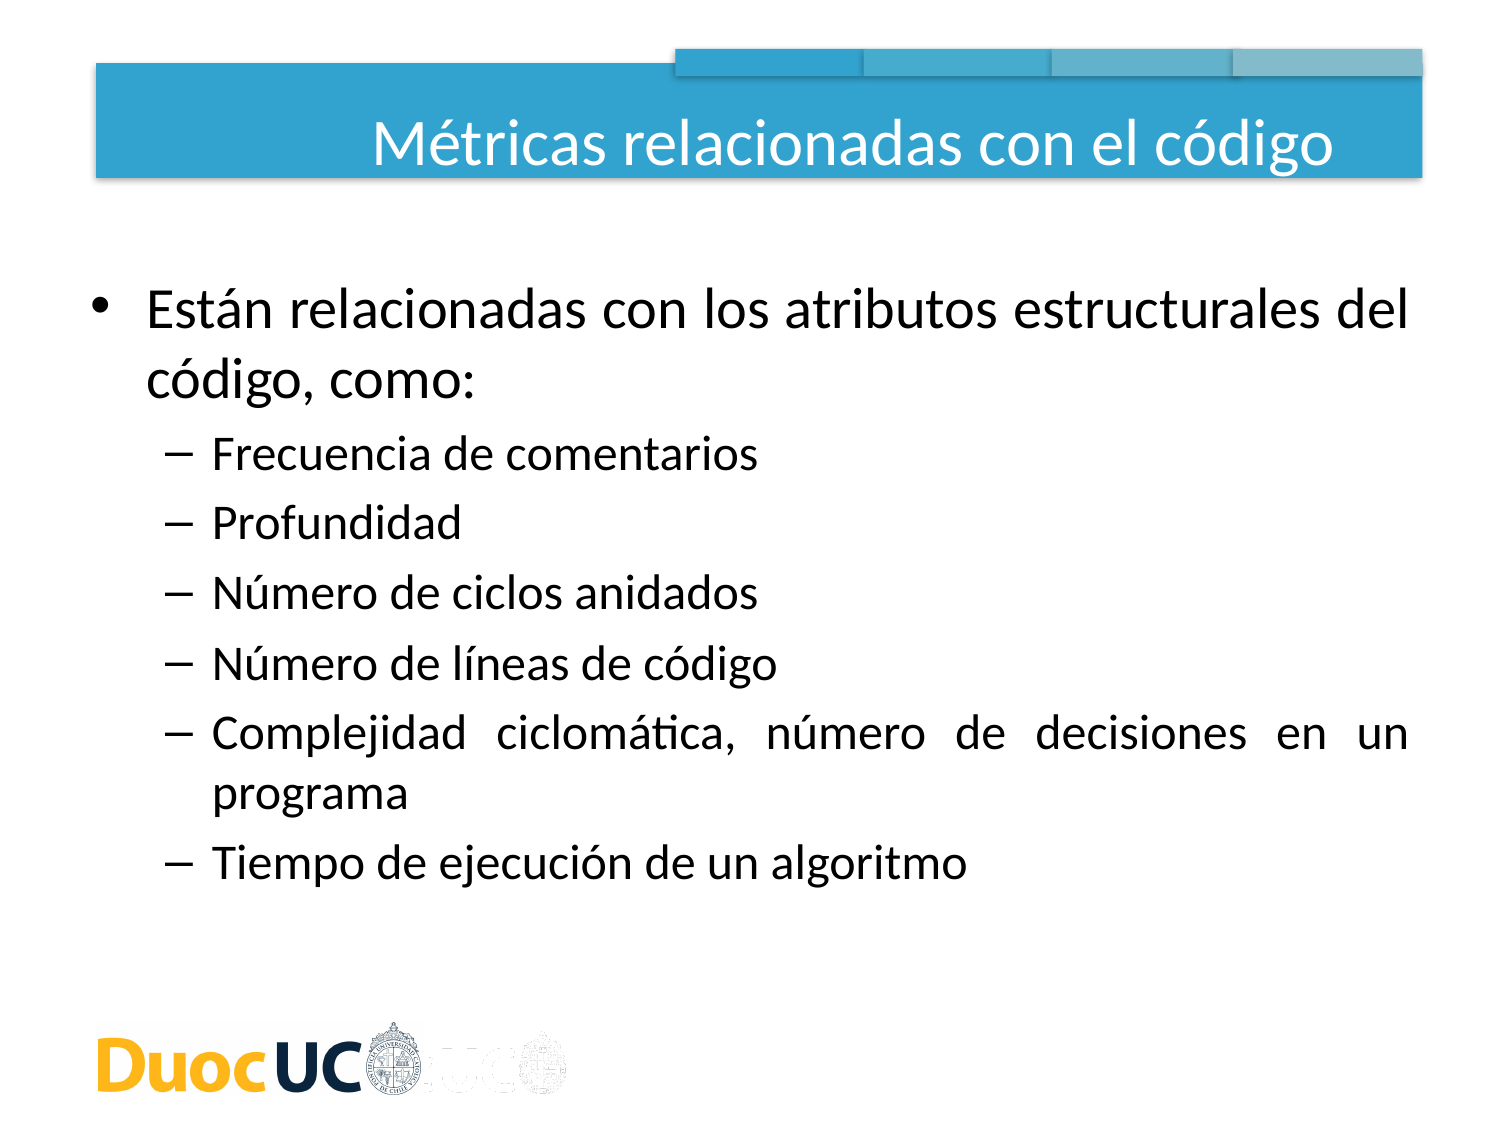

Métricas relacionadas con el código
Están relacionadas con los atributos estructurales del código, como:
Frecuencia de comentarios
Profundidad
Número de ciclos anidados
Número de líneas de código
Complejidad ciclomática, número de decisiones en un programa
Tiempo de ejecución de un algoritmo